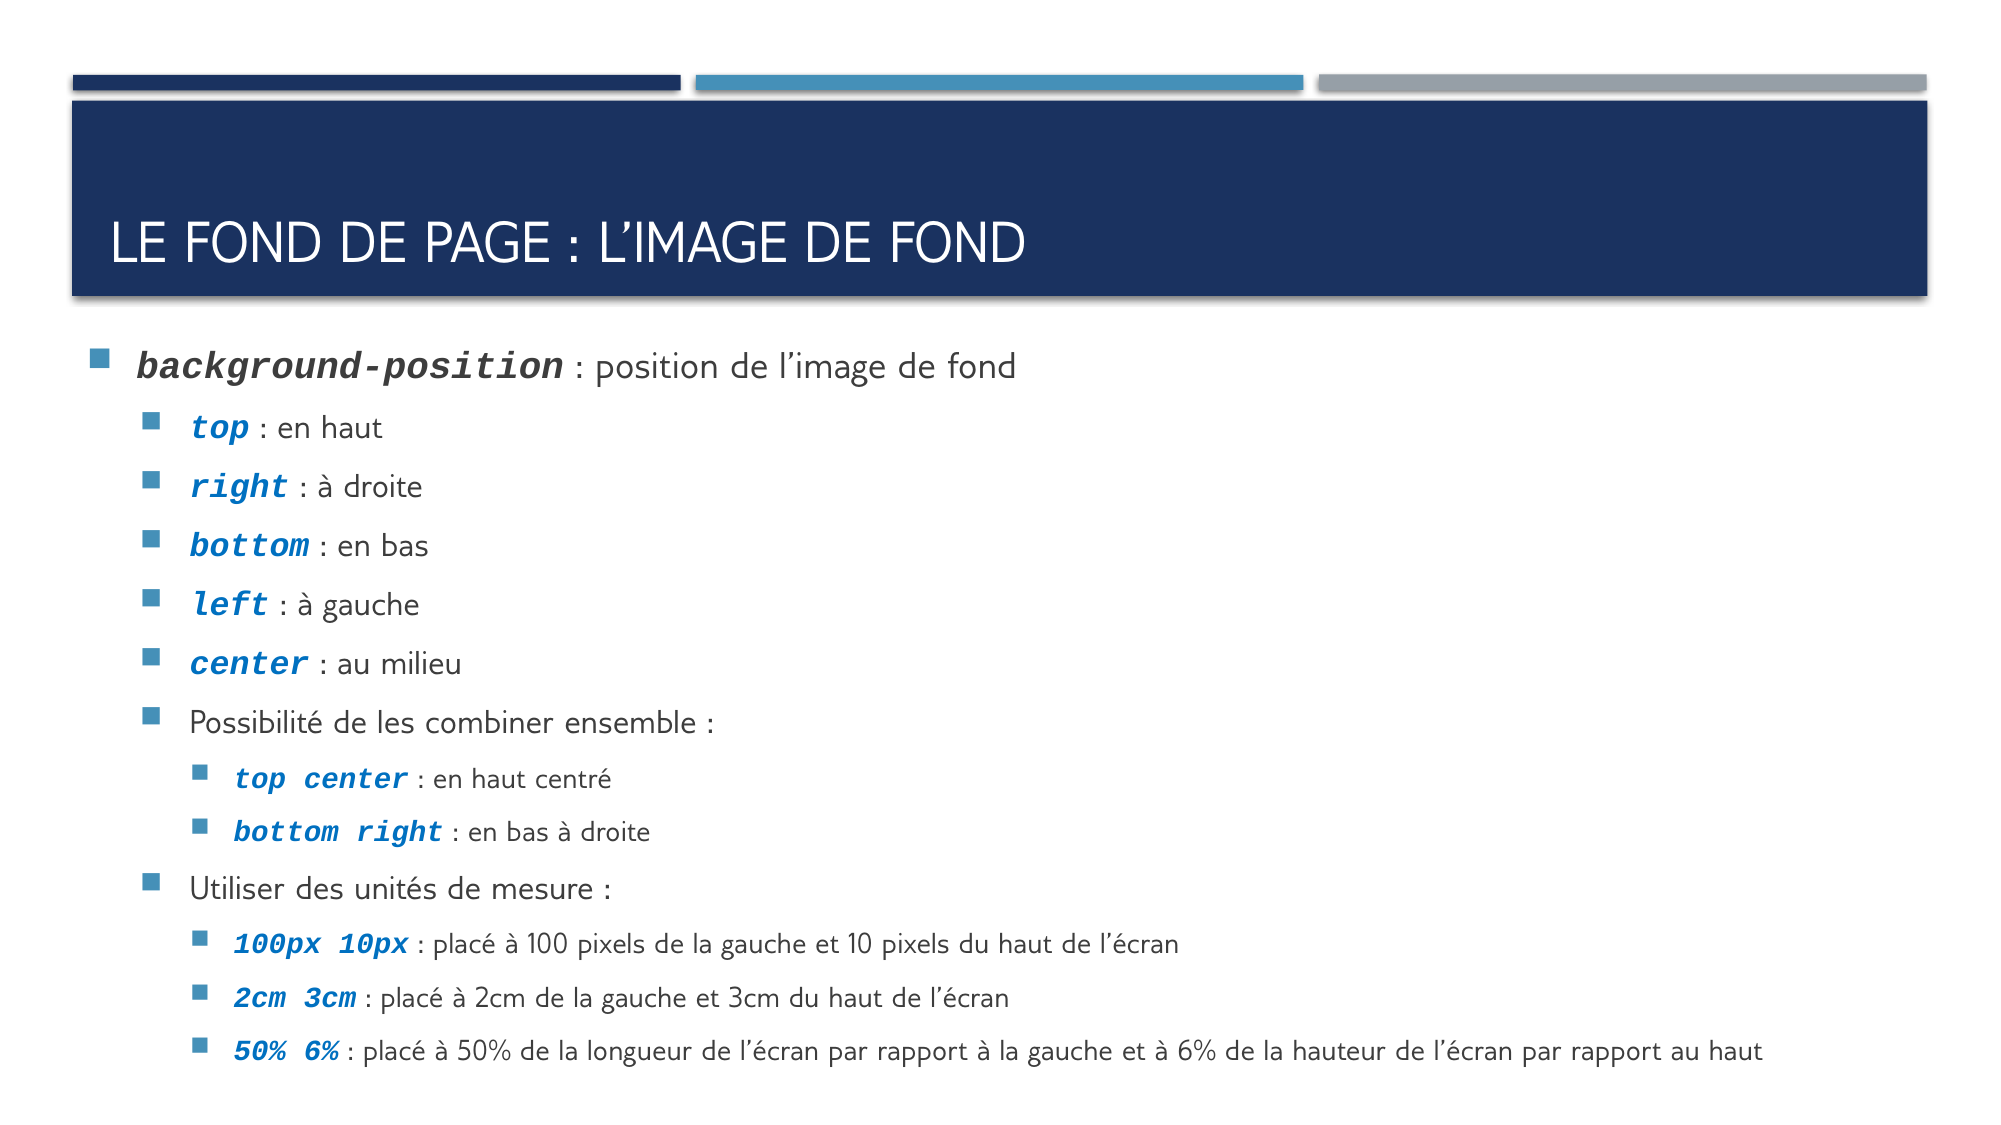

# Le fond de page : l’image de fond
background-position : position de l’image de fond
top : en haut
right : à droite
bottom : en bas
left : à gauche
center : au milieu
Possibilité de les combiner ensemble :
top center : en haut centré
bottom right : en bas à droite
Utiliser des unités de mesure :
100px 10px : placé à 100 pixels de la gauche et 10 pixels du haut de l’écran
2cm 3cm : placé à 2cm de la gauche et 3cm du haut de l’écran
50% 6% : placé à 50% de la longueur de l’écran par rapport à la gauche et à 6% de la hauteur de l’écran par rapport au haut